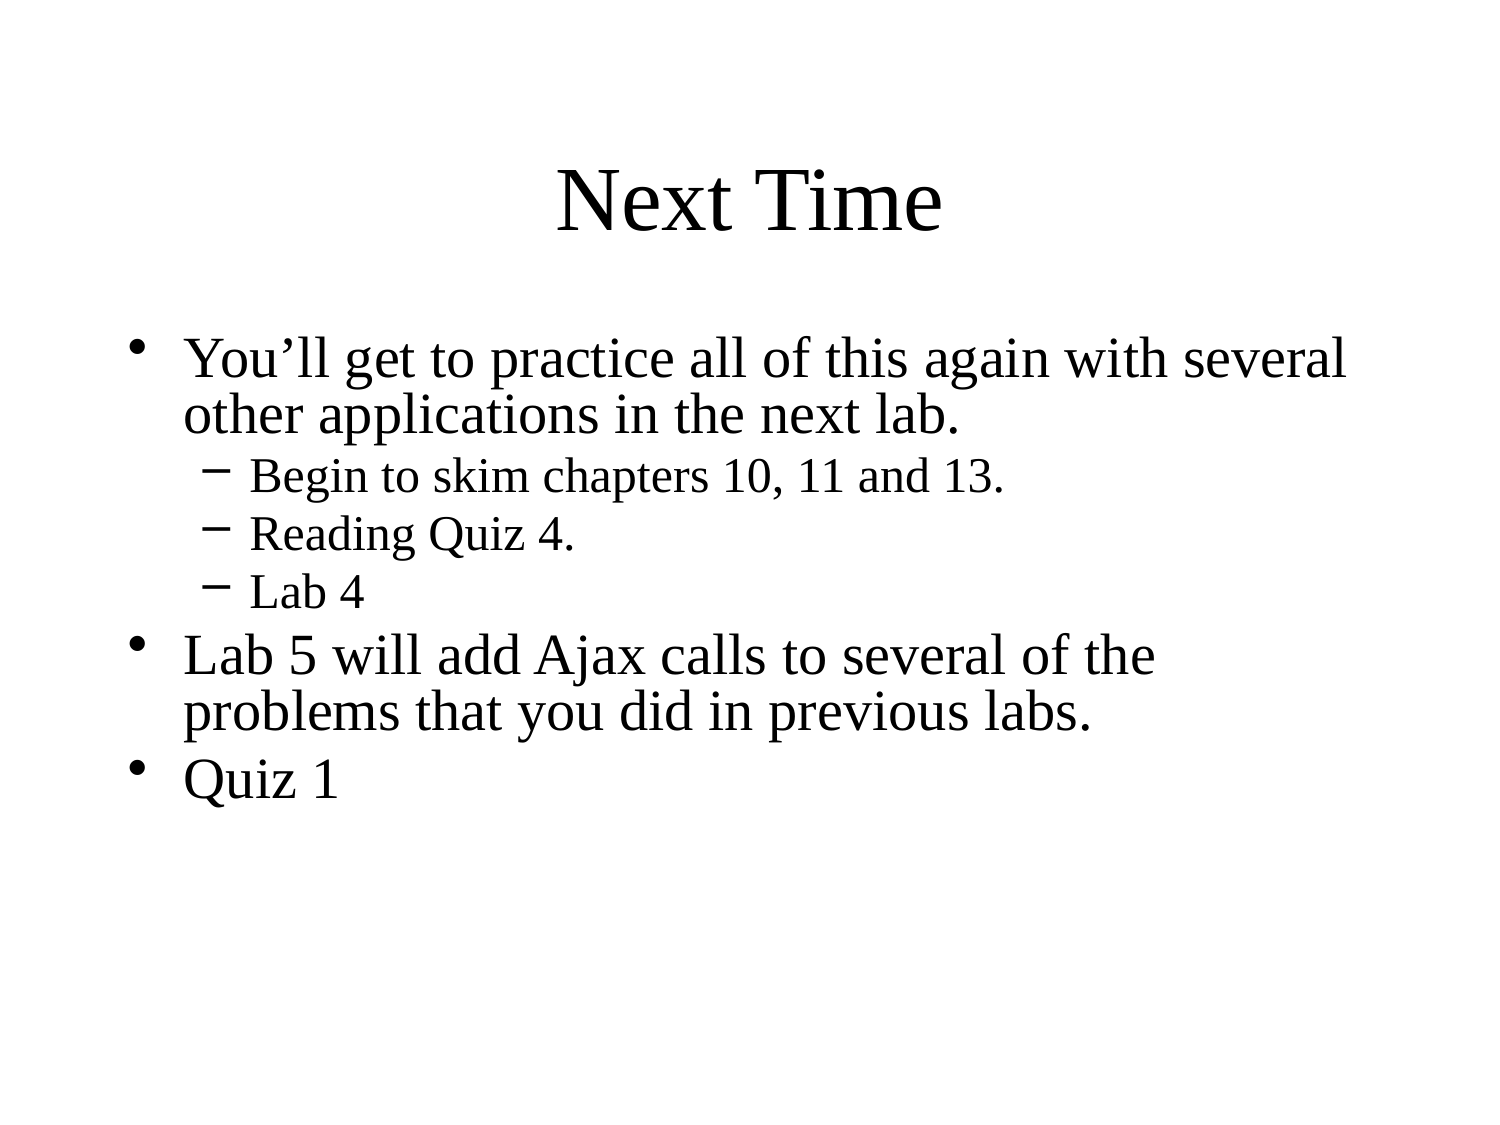

# Next Time
You’ll get to practice all of this again with several other applications in the next lab.
Begin to skim chapters 10, 11 and 13.
Reading Quiz 4.
Lab 4
Lab 5 will add Ajax calls to several of the problems that you did in previous labs.
Quiz 1